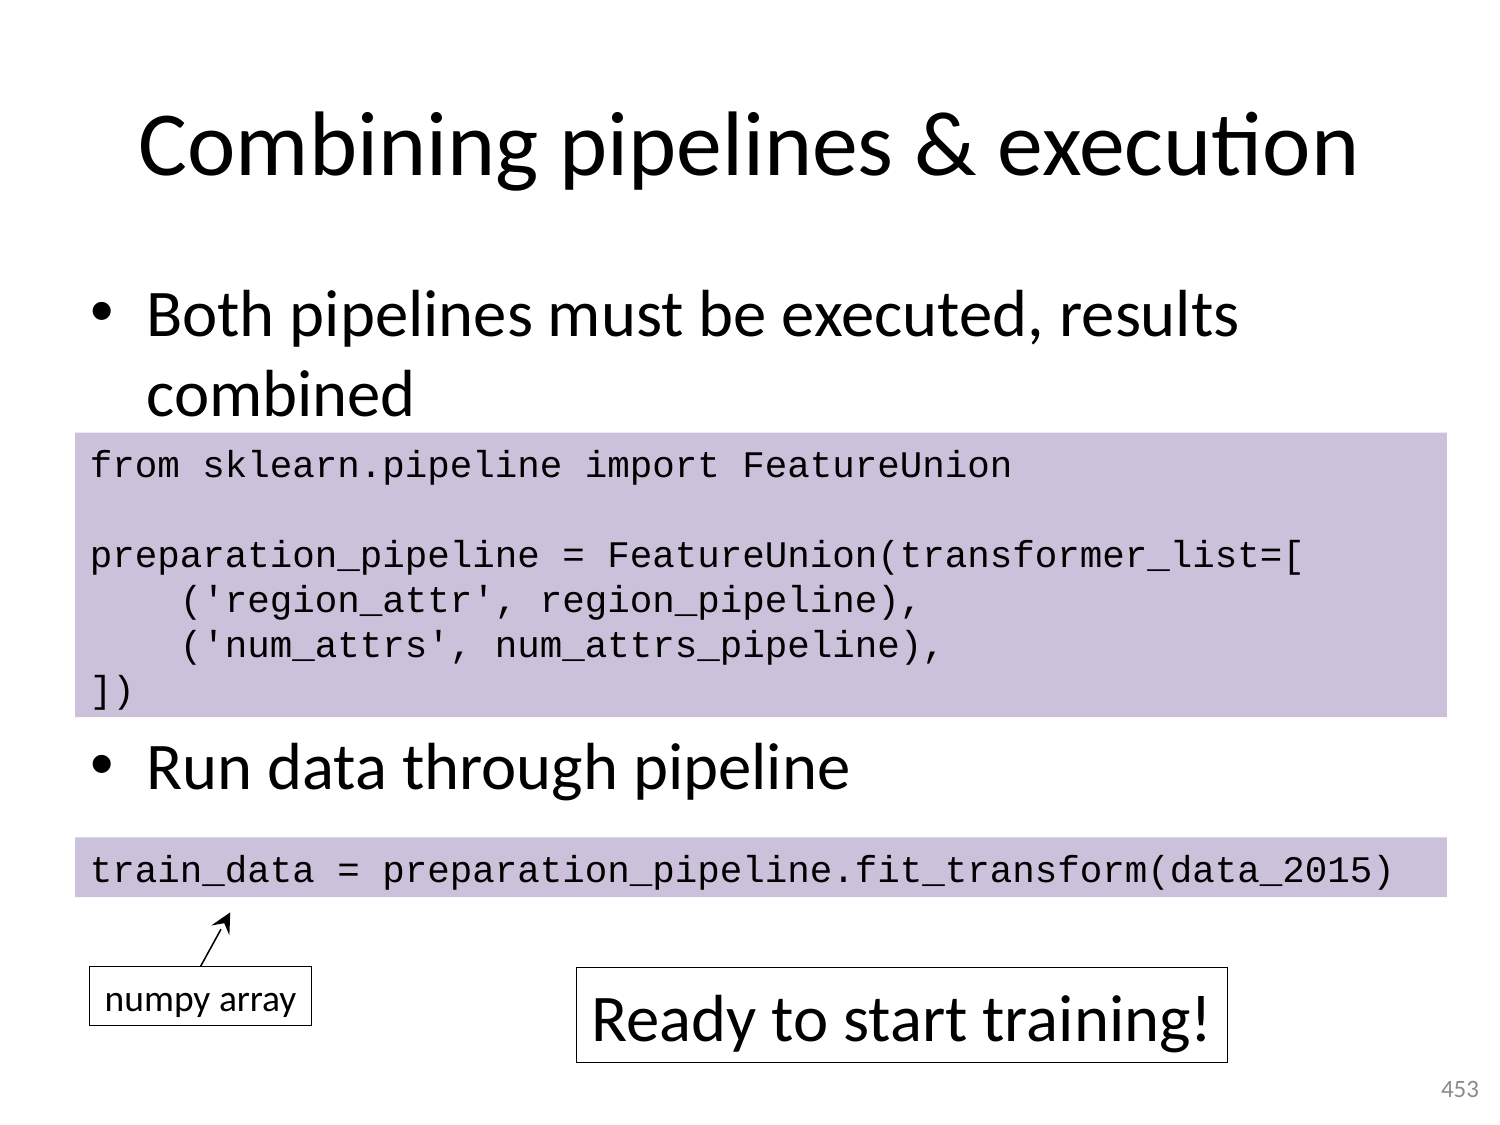

# Combining pipelines & execution
Both pipelines must be executed, results combined

Run data through pipeline
from sklearn.pipeline import FeatureUnion

preparation_pipeline = FeatureUnion(transformer_list=[
    ('region_attr', region_pipeline),
    ('num_attrs', num_attrs_pipeline),
])
train_data = preparation_pipeline.fit_transform(data_2015)
numpy array
Ready to start training!
453